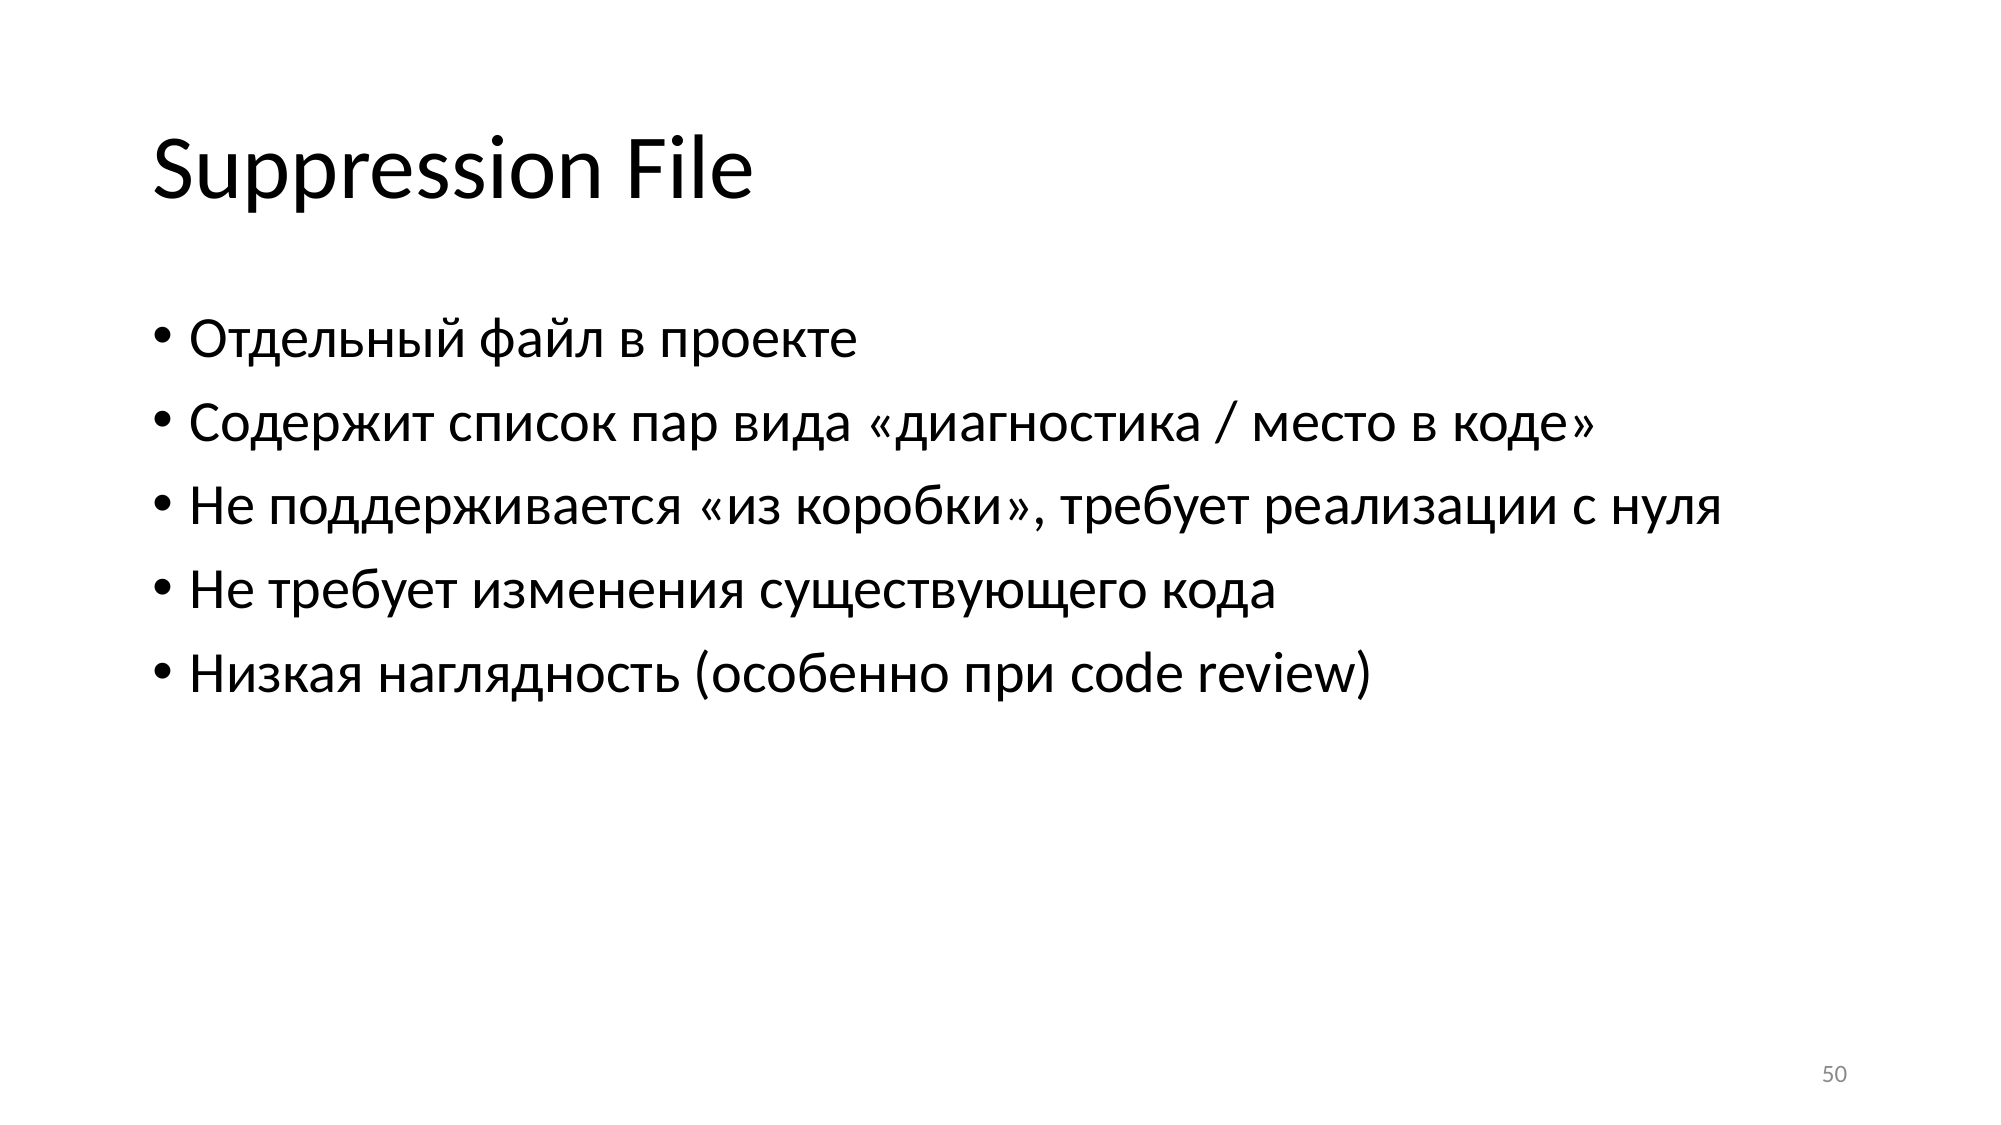

# Suppression File
Отдельный файл в проекте
Содержит список пар вида «диагностика / место в коде»
Не поддерживается «из коробки», требует реализации с нуля
Не требует изменения существующего кода
Низкая наглядность (особенно при code review)

50